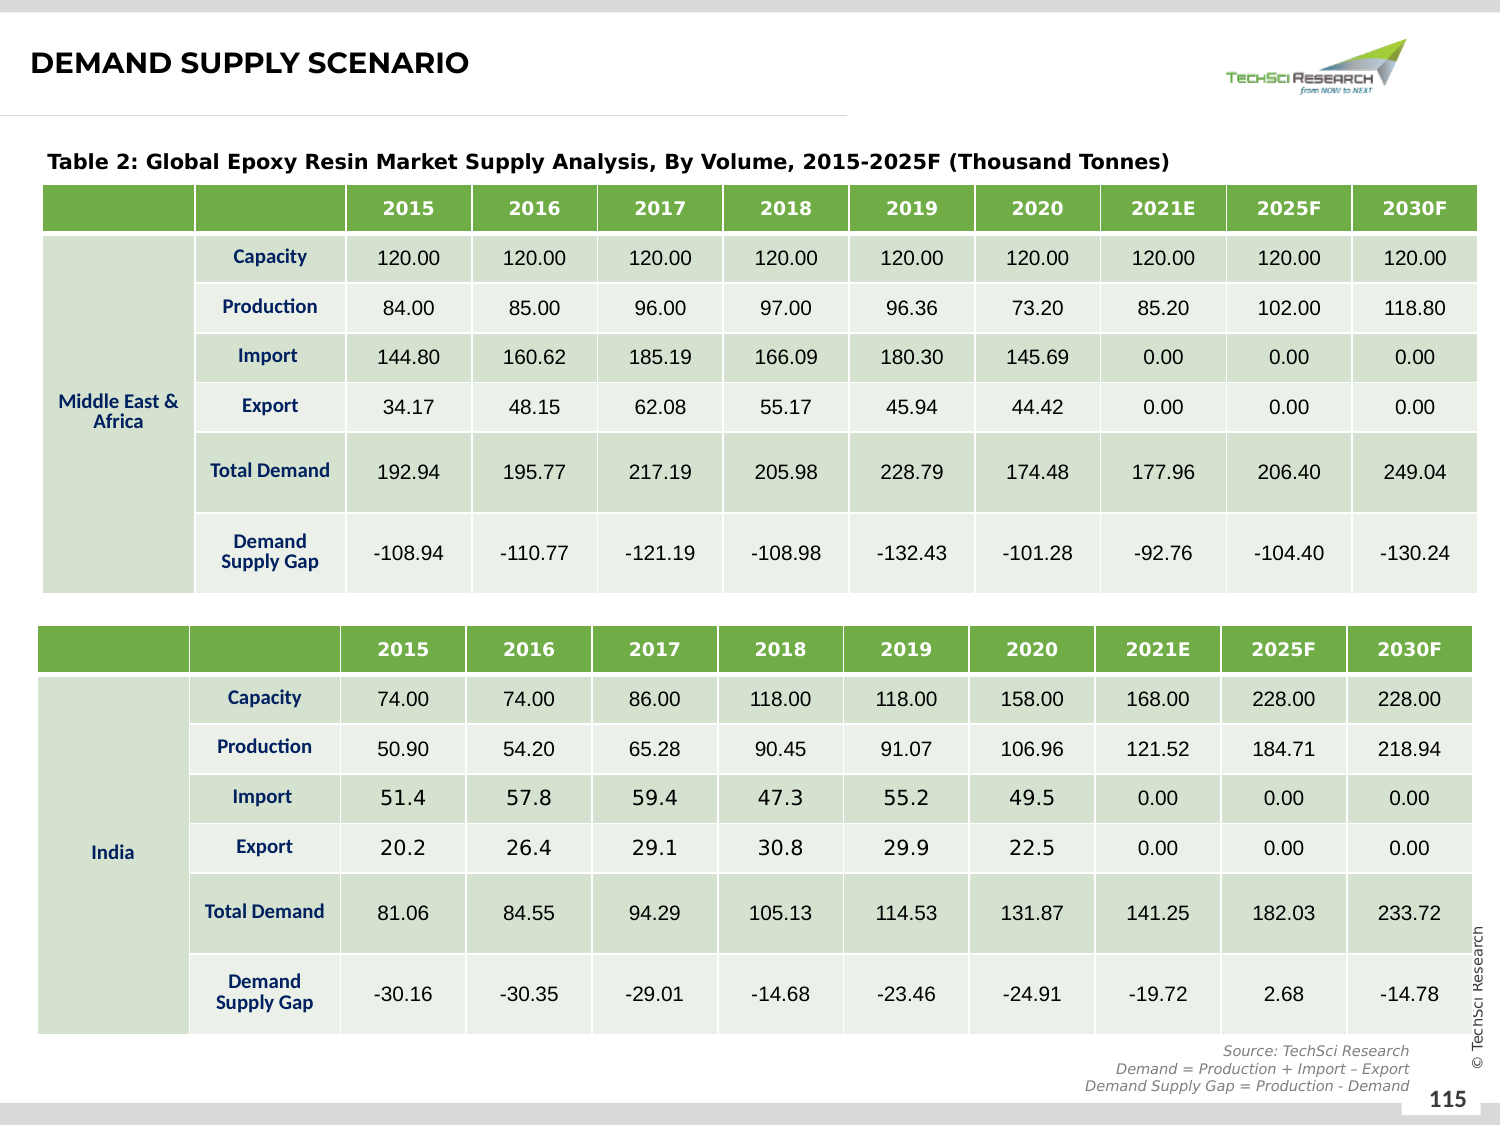

DEMAND SUPPLY SCENARIO
Table 2: Global Epoxy Resin Market Supply Analysis, By Volume, 2015-2025F (Thousand Tonnes)
|  |  | 2015 | 2016 | 2017 | 2018 | 2019 | 2020 | 2021E | 2025F | 2030F |
| --- | --- | --- | --- | --- | --- | --- | --- | --- | --- | --- |
| Middle East & Africa | Capacity | 120.00 | 120.00 | 120.00 | 120.00 | 120.00 | 120.00 | 120.00 | 120.00 | 120.00 |
|  | Production | 84.00 | 85.00 | 96.00 | 97.00 | 96.36 | 73.20 | 85.20 | 102.00 | 118.80 |
|  | Import | 144.80 | 160.62 | 185.19 | 166.09 | 180.30 | 145.69 | 0.00 | 0.00 | 0.00 |
|  | Export | 34.17 | 48.15 | 62.08 | 55.17 | 45.94 | 44.42 | 0.00 | 0.00 | 0.00 |
|  | Total Demand | 192.94 | 195.77 | 217.19 | 205.98 | 228.79 | 174.48 | 177.96 | 206.40 | 249.04 |
|  | Demand Supply Gap | -108.94 | -110.77 | -121.19 | -108.98 | -132.43 | -101.28 | -92.76 | -104.40 | -130.24 |
|  |  | 2015 | 2016 | 2017 | 2018 | 2019 | 2020 | 2021E | 2025F | 2030F |
| --- | --- | --- | --- | --- | --- | --- | --- | --- | --- | --- |
| India | Capacity | 74.00 | 74.00 | 86.00 | 118.00 | 118.00 | 158.00 | 168.00 | 228.00 | 228.00 |
|  | Production | 50.90 | 54.20 | 65.28 | 90.45 | 91.07 | 106.96 | 121.52 | 184.71 | 218.94 |
|  | Import | 51.4 | 57.8 | 59.4 | 47.3 | 55.2 | 49.5 | 0.00 | 0.00 | 0.00 |
|  | Export | 20.2 | 26.4 | 29.1 | 30.8 | 29.9 | 22.5 | 0.00 | 0.00 | 0.00 |
|  | Total Demand | 81.06 | 84.55 | 94.29 | 105.13 | 114.53 | 131.87 | 141.25 | 182.03 | 233.72 |
|  | Demand Supply Gap | -30.16 | -30.35 | -29.01 | -14.68 | -23.46 | -24.91 | -19.72 | 2.68 | -14.78 |
Source: TechSci Research
Demand = Production + Import – Export
Demand Supply Gap = Production - Demand